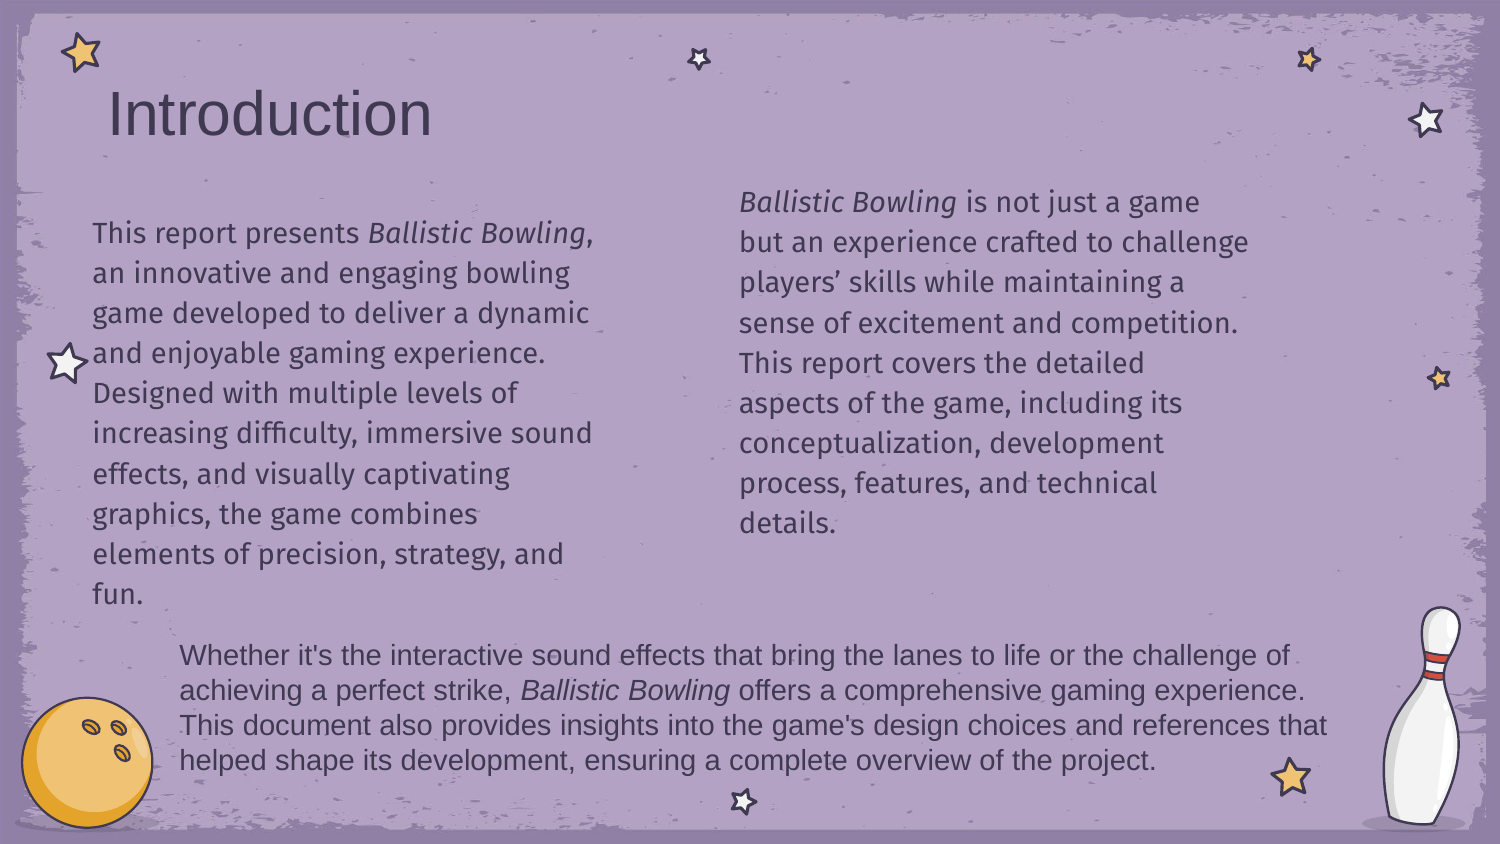

# Introduction
Ballistic Bowling is not just a game but an experience crafted to challenge players’ skills while maintaining a sense of excitement and competition. This report covers the detailed aspects of the game, including its conceptualization, development process, features, and technical details.
This report presents Ballistic Bowling, an innovative and engaging bowling game developed to deliver a dynamic and enjoyable gaming experience. Designed with multiple levels of increasing difficulty, immersive sound effects, and visually captivating graphics, the game combines elements of precision, strategy, and fun.
Whether it's the interactive sound effects that bring the lanes to life or the challenge of achieving a perfect strike, Ballistic Bowling offers a comprehensive gaming experience. This document also provides insights into the game's design choices and references that helped shape its development, ensuring a complete overview of the project.